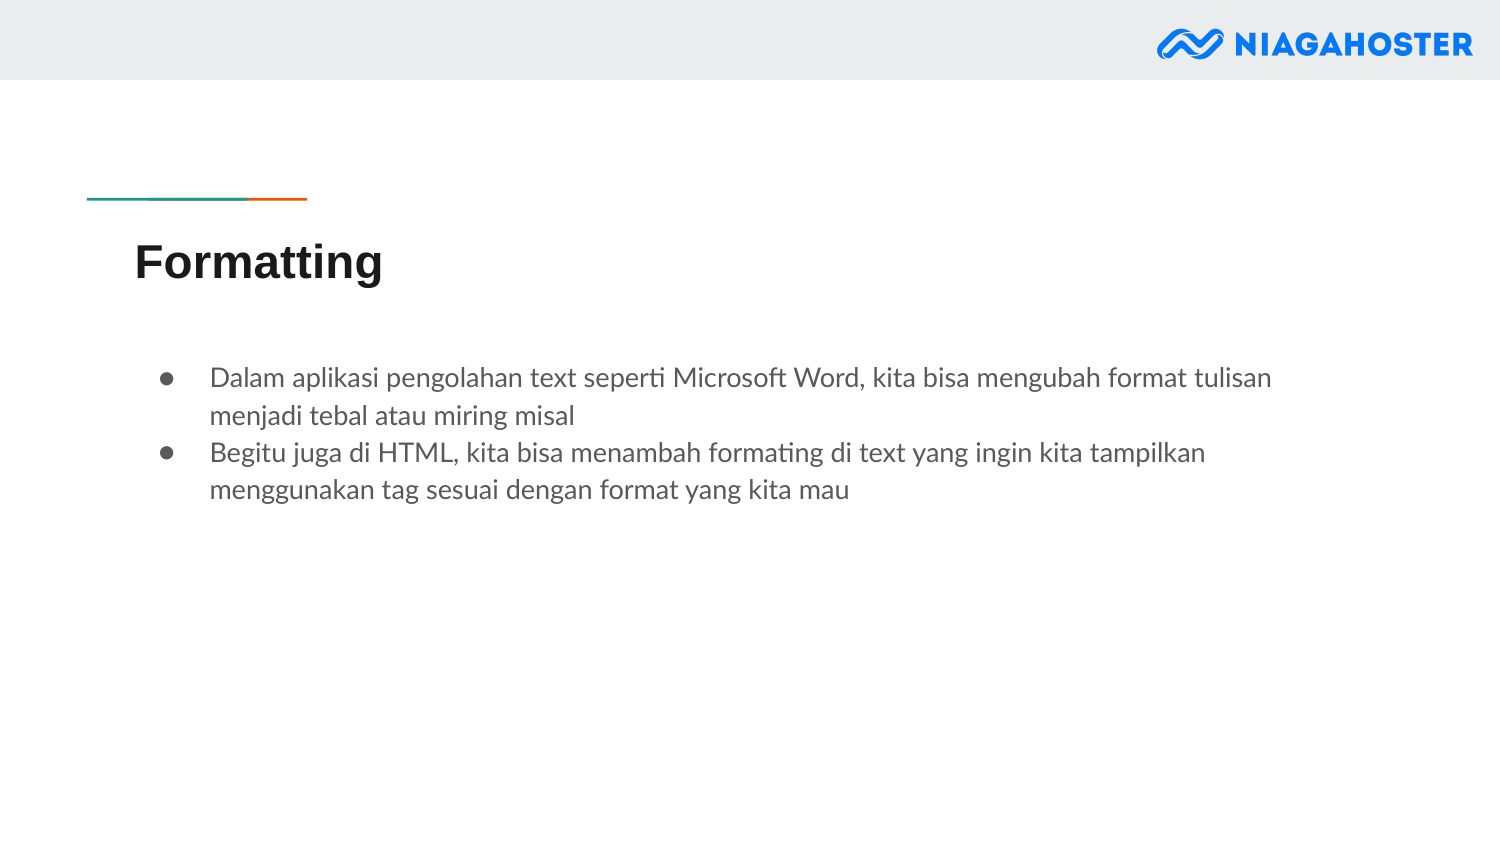

# Formatting
Dalam aplikasi pengolahan text seperti Microsoft Word, kita bisa mengubah format tulisan menjadi tebal atau miring misal
Begitu juga di HTML, kita bisa menambah formating di text yang ingin kita tampilkan menggunakan tag sesuai dengan format yang kita mau